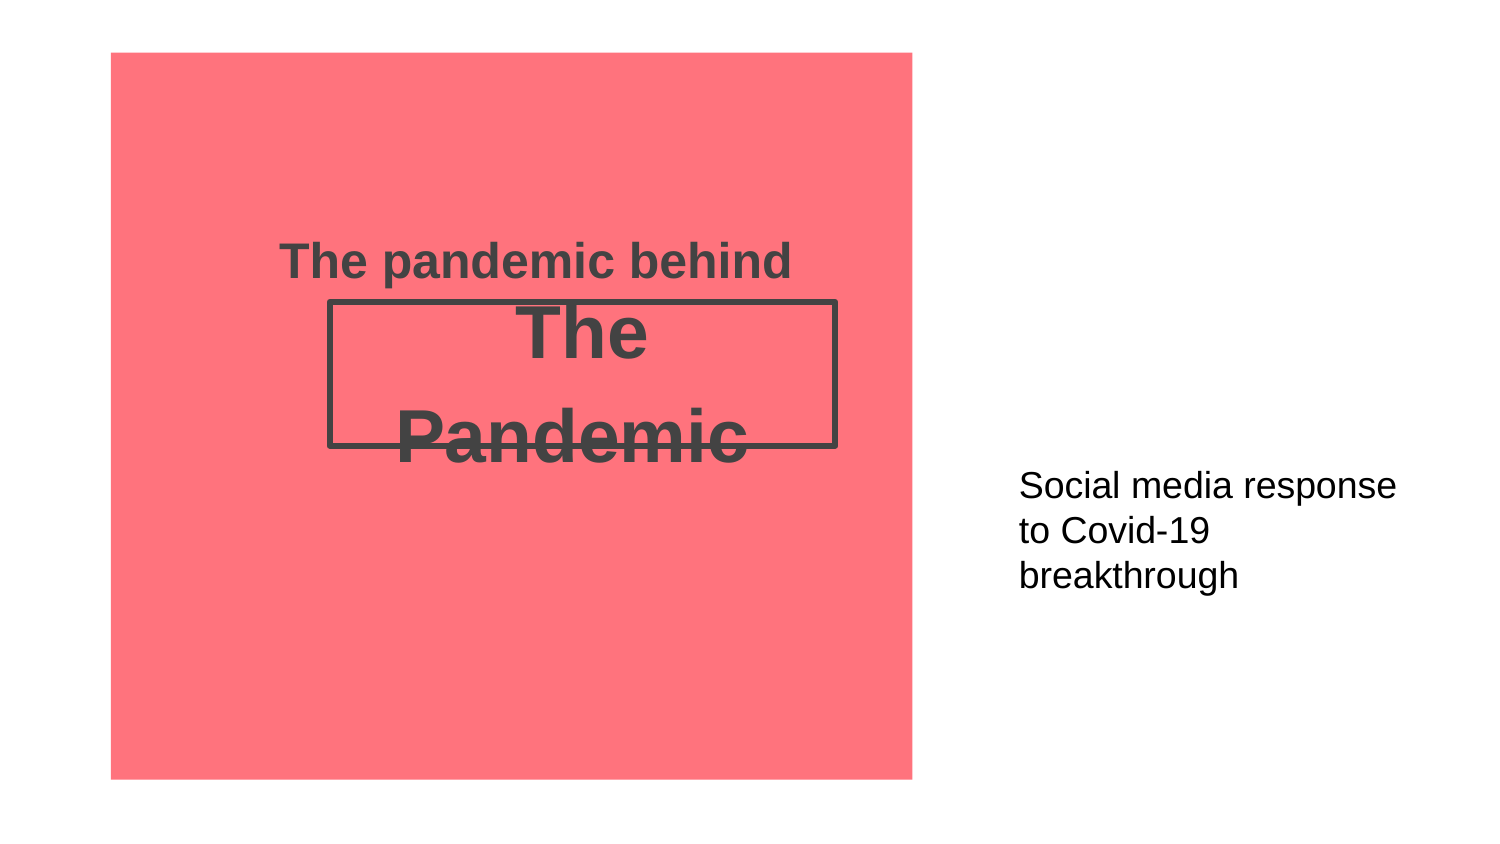

The pandemic behind
# The Pandemic
Social media response to Covid-19 breakthrough